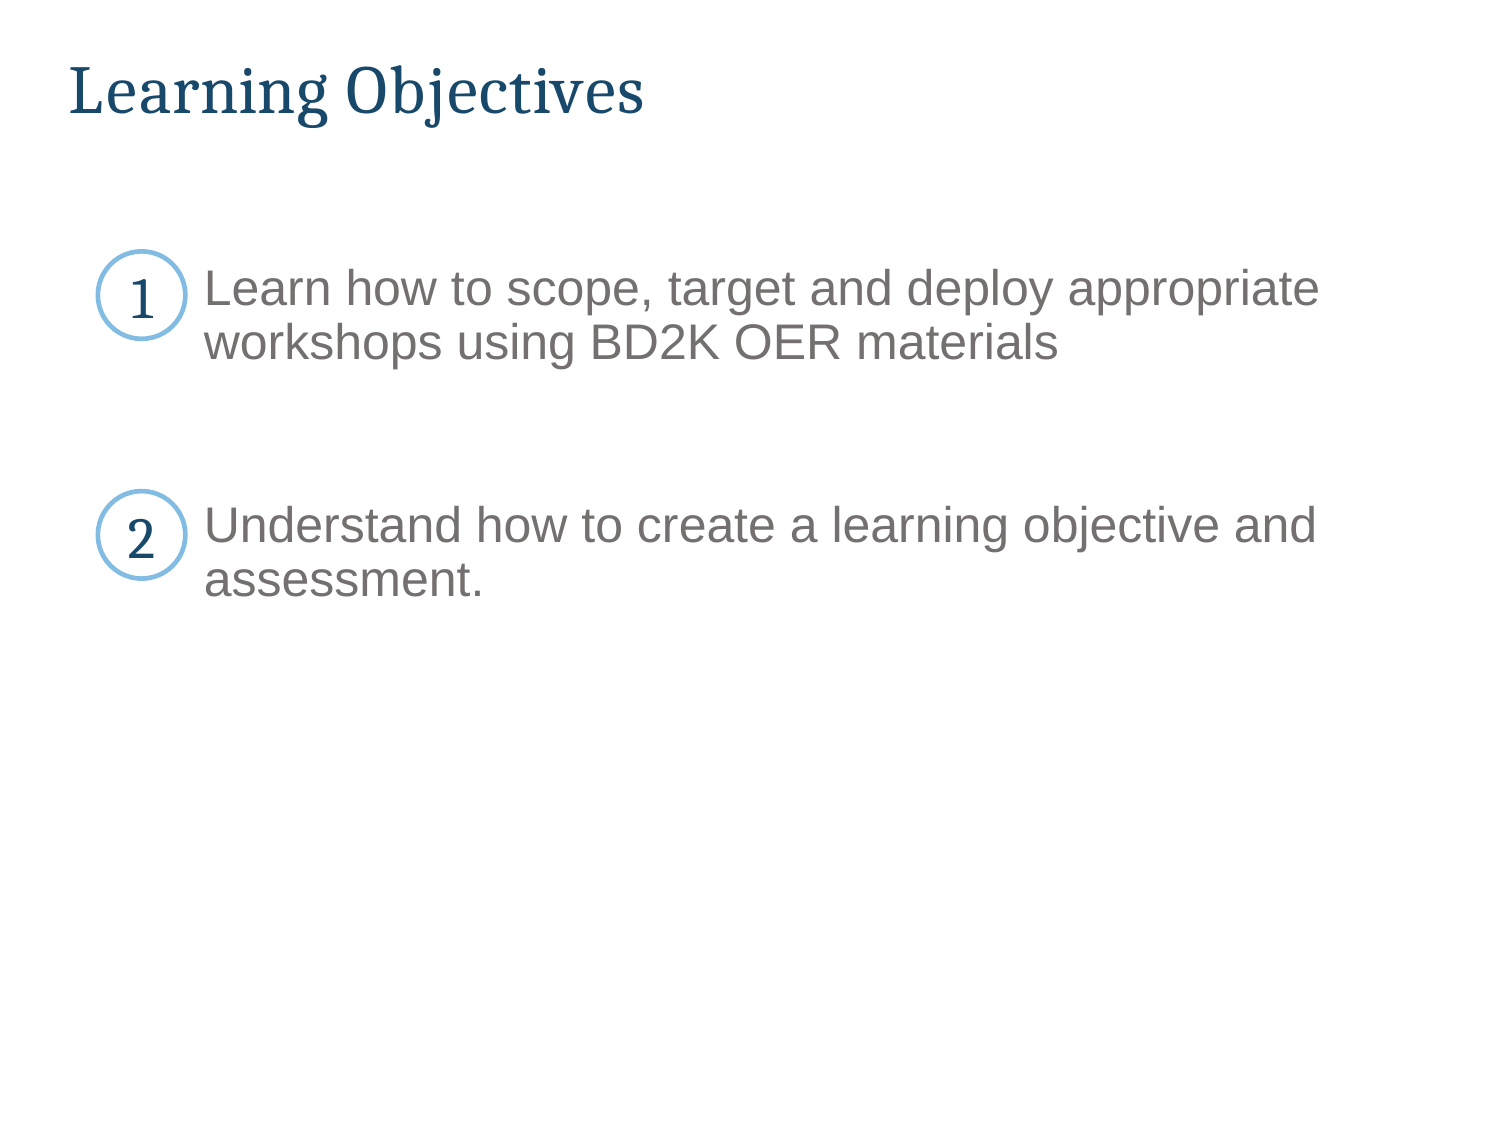

Learning Objectives
1
Learn how to scope, target and deploy appropriate workshops using BD2K OER materials

Understand how to create a learning objective and assessment.

2